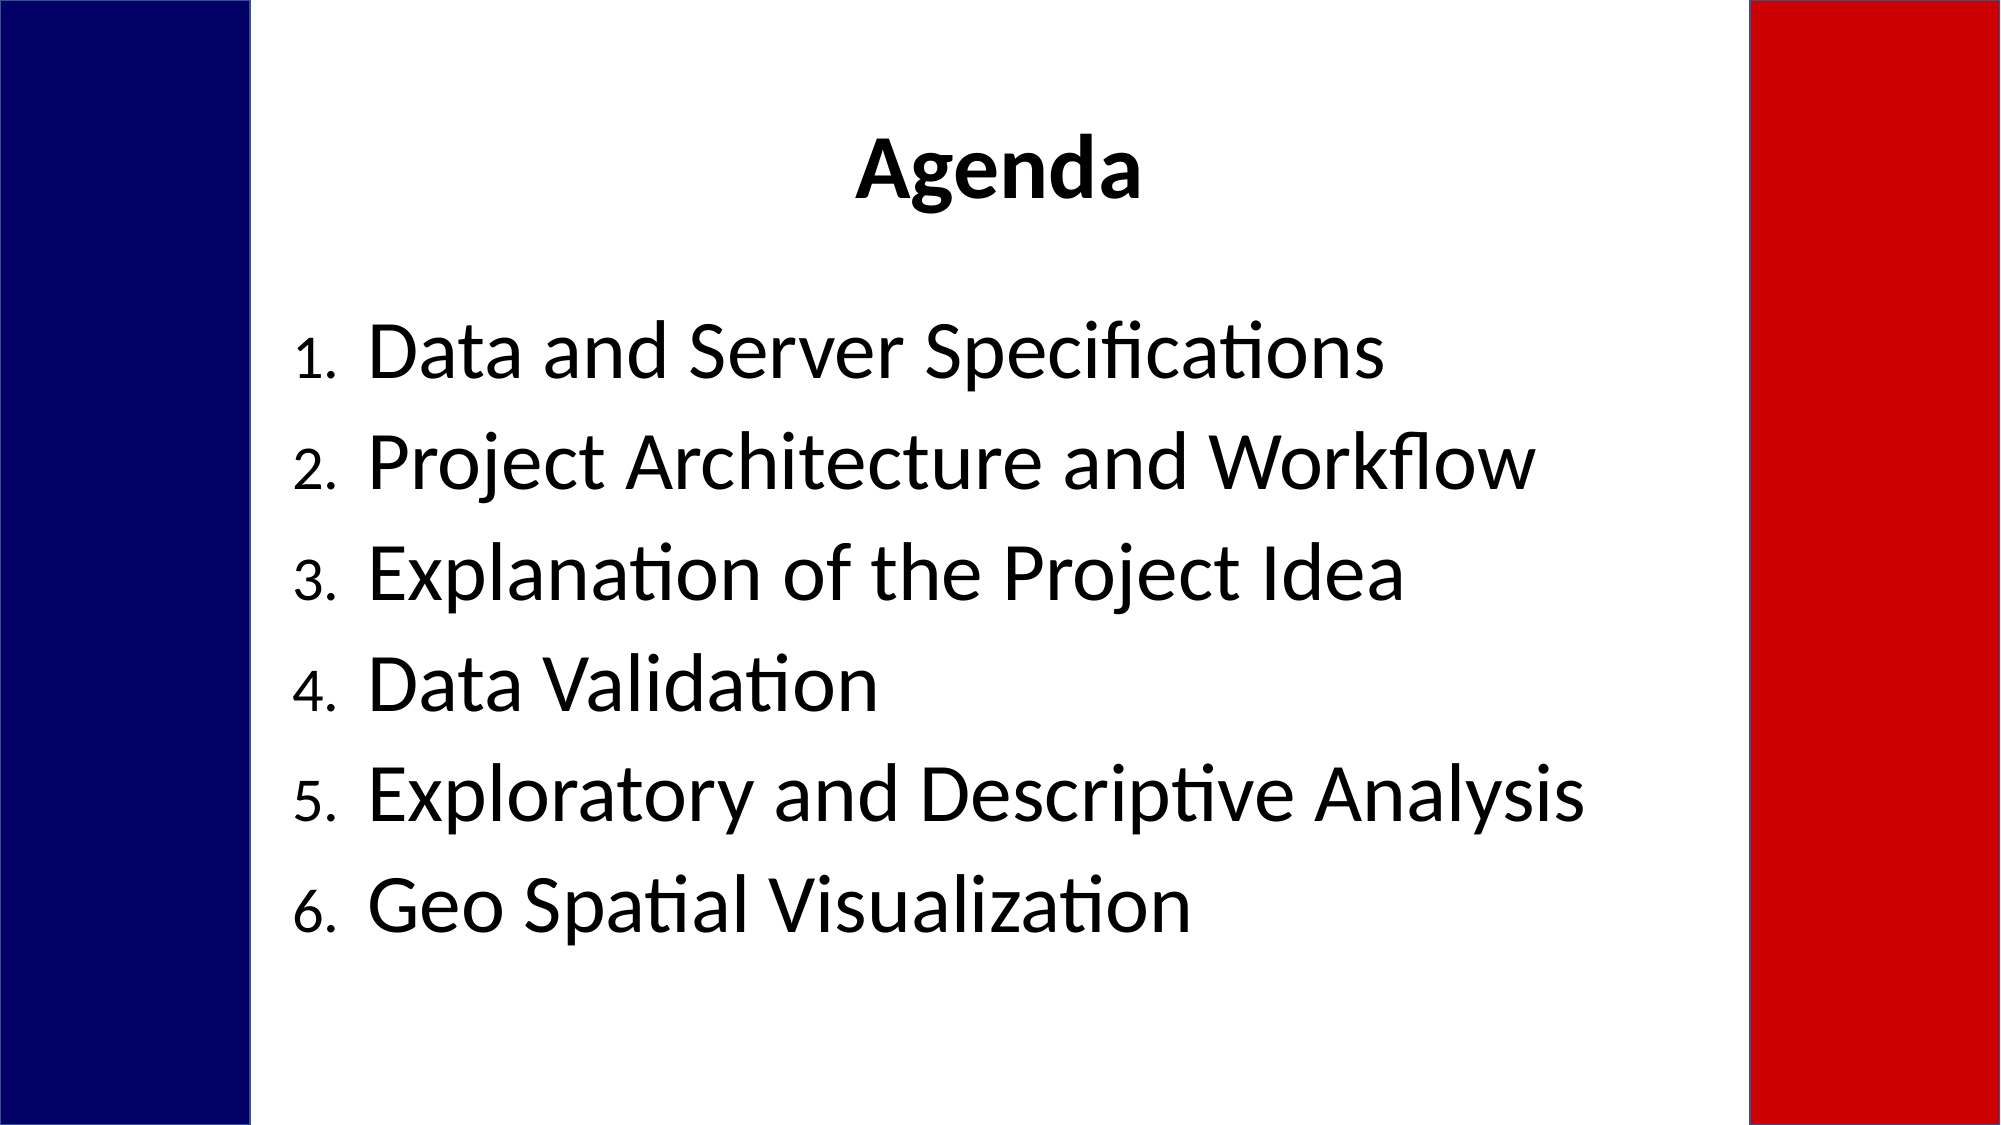

# Agenda
Data and Server Specifications
Project Architecture and Workflow
Explanation of the Project Idea
Data Validation
Exploratory and Descriptive Analysis
Geo Spatial Visualization